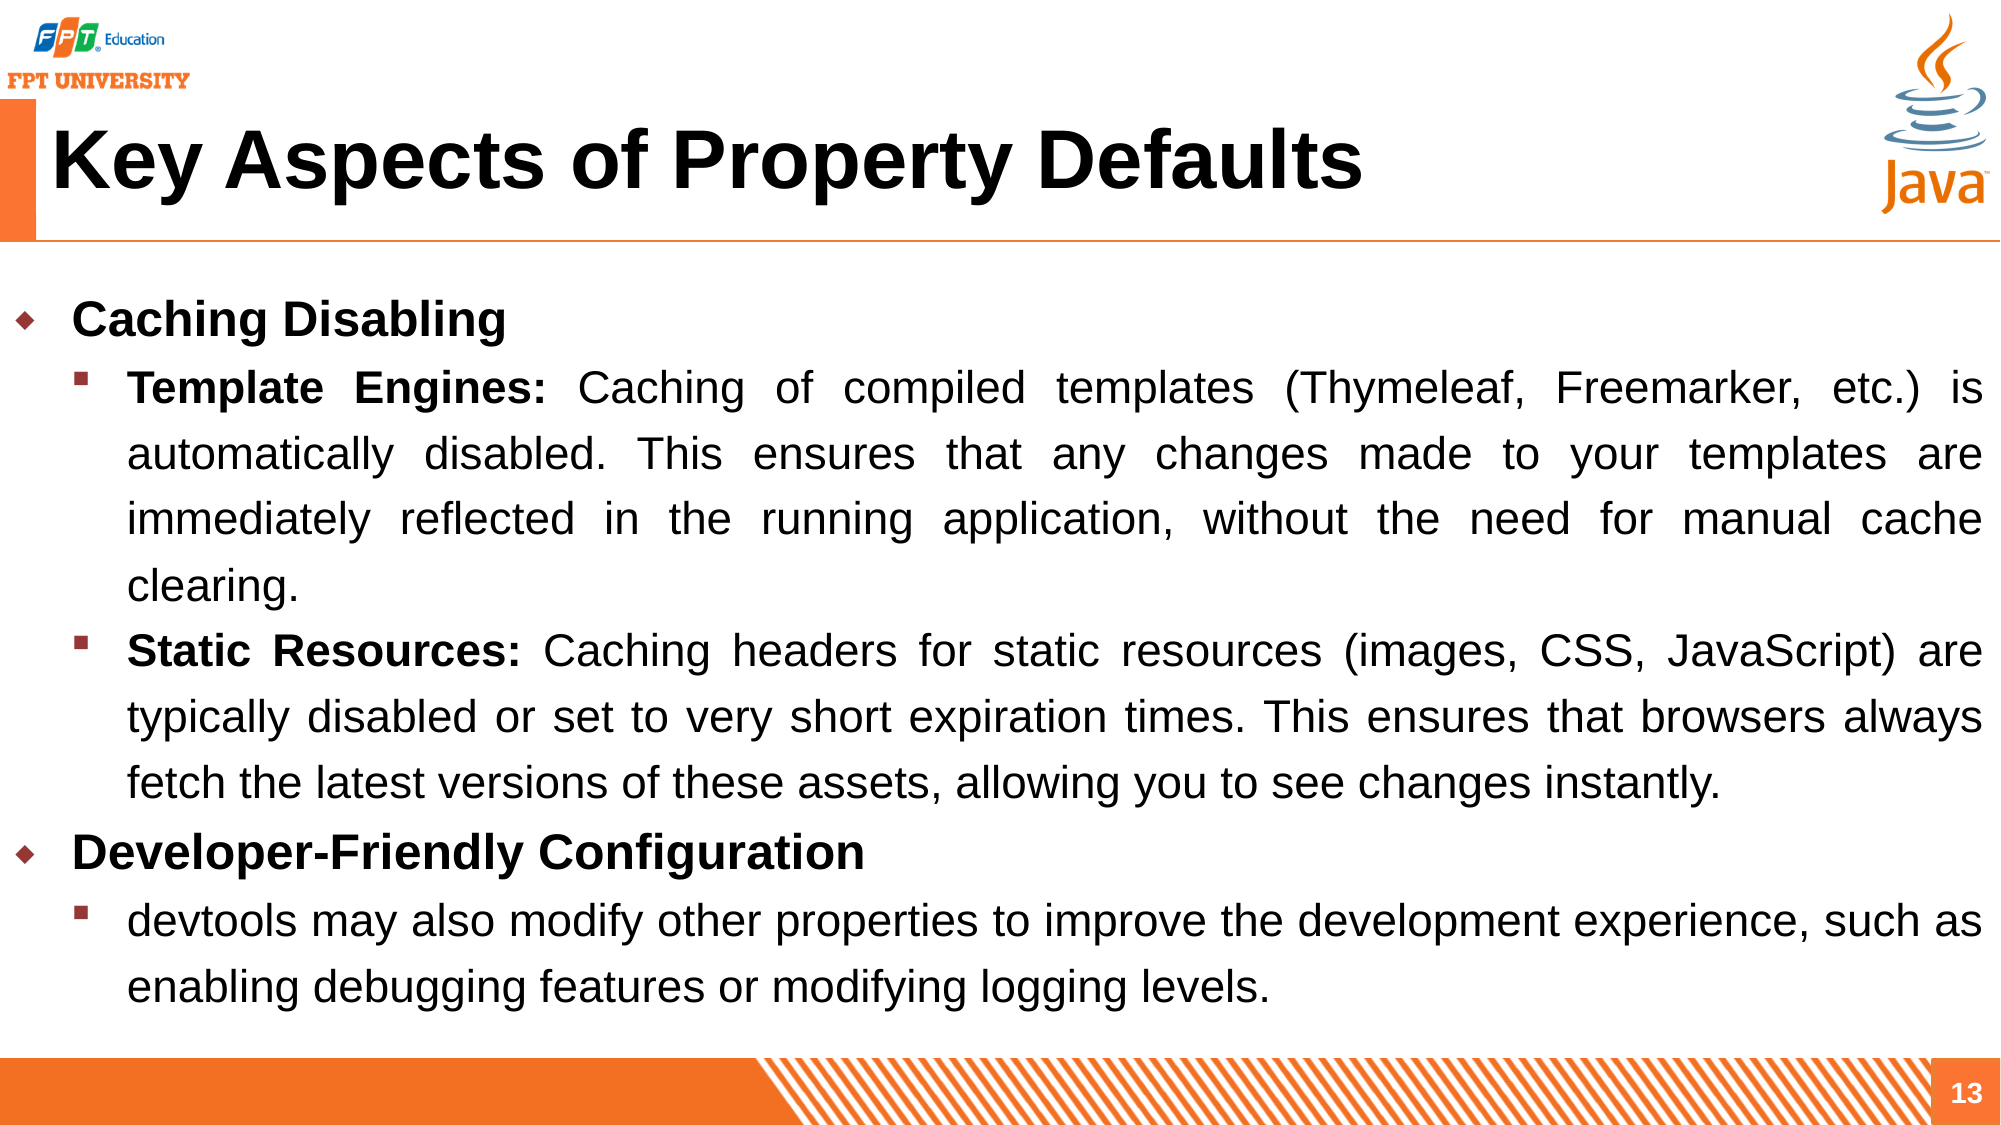

# Key Aspects of Property Defaults
Caching Disabling
Template Engines: Caching of compiled templates (Thymeleaf, Freemarker, etc.) is automatically disabled. This ensures that any changes made to your templates are immediately reflected in the running application, without the need for manual cache clearing.
Static Resources: Caching headers for static resources (images, CSS, JavaScript) are typically disabled or set to very short expiration times. This ensures that browsers always fetch the latest versions of these assets, allowing you to see changes instantly.
Developer-Friendly Configuration
devtools may also modify other properties to improve the development experience, such as enabling debugging features or modifying logging levels.

13